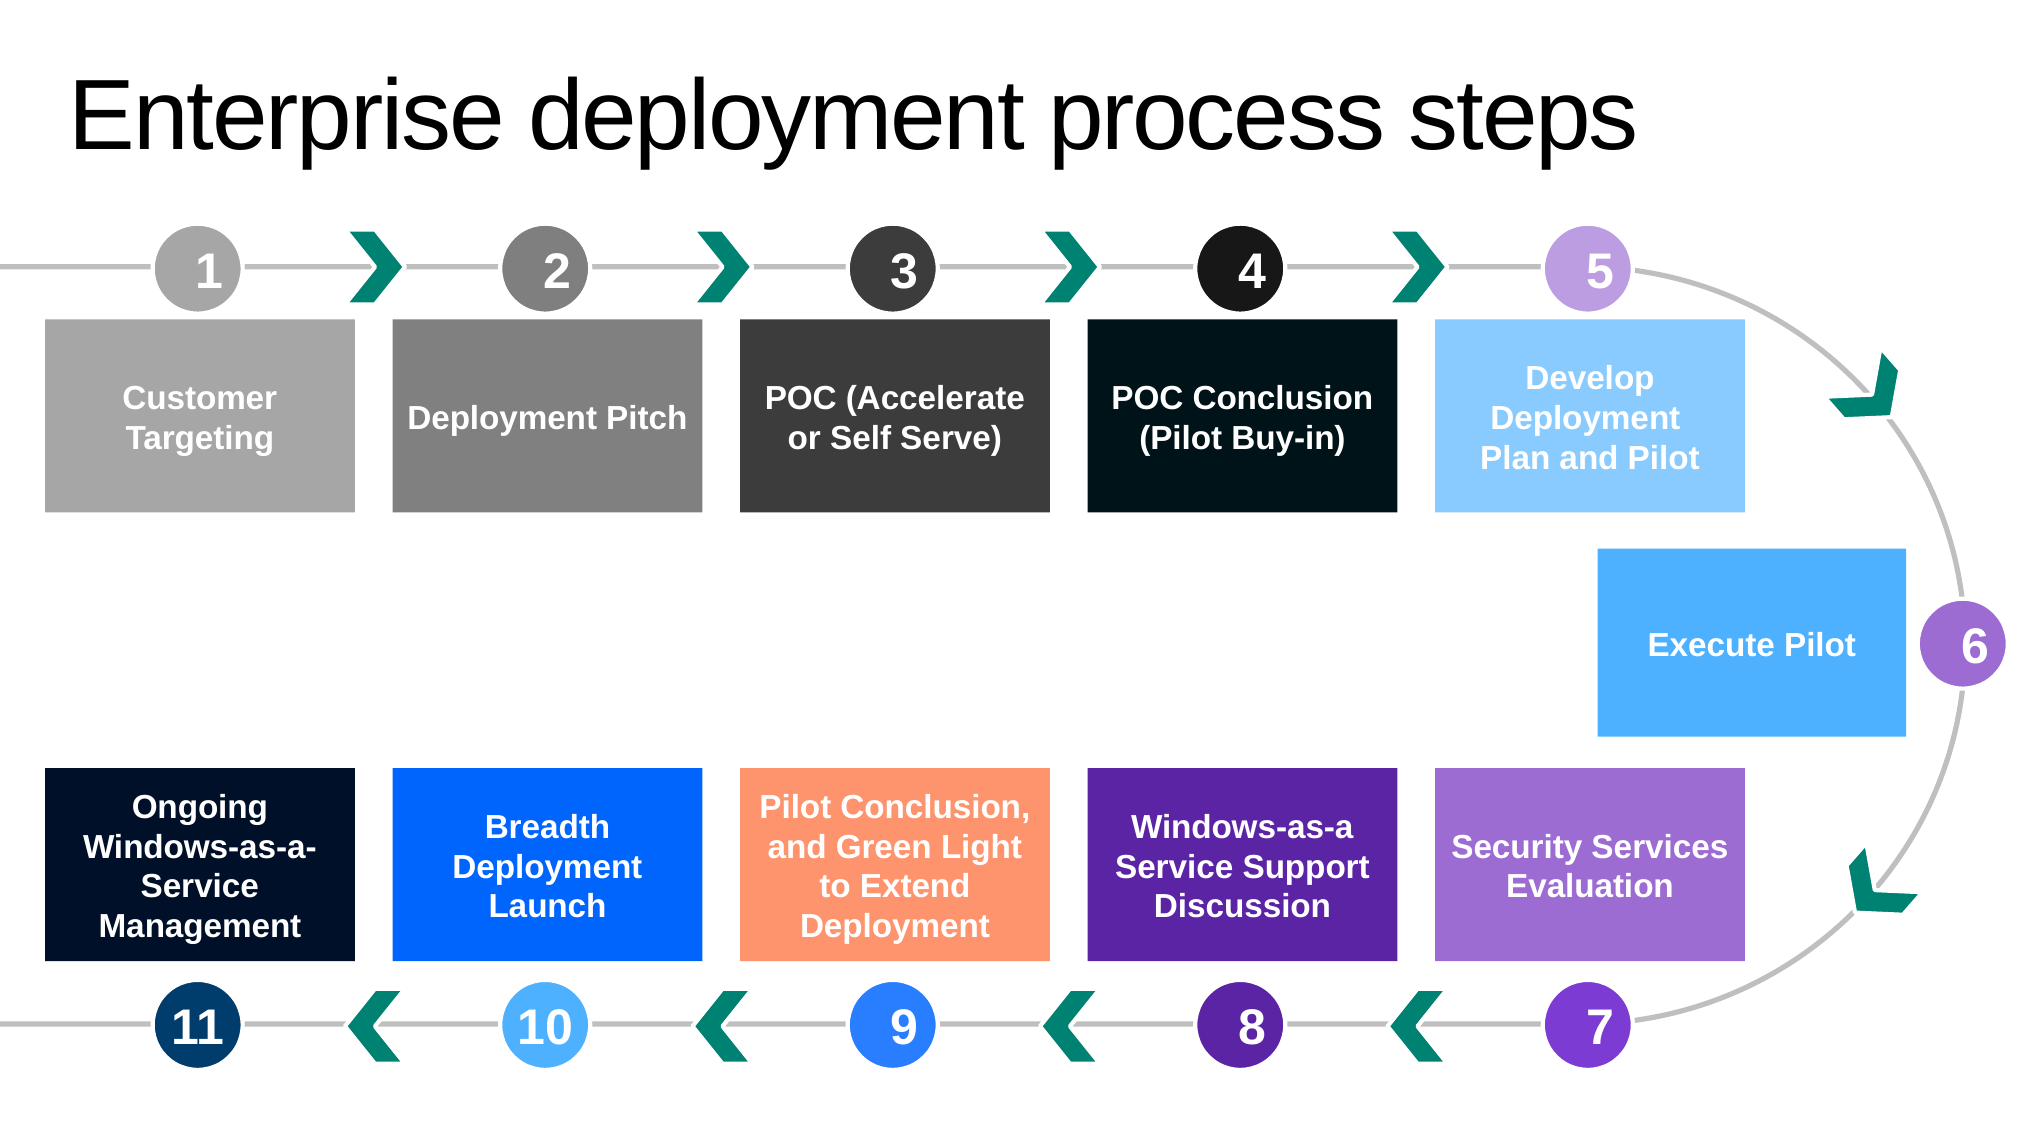

# Enterprise deployment process steps
1
2
3
4
5

Customer Targeting
Deployment Pitch
POC (Accelerate or Self Serve)
POC Conclusion (Pilot Buy-in)
Develop Deployment
Plan and Pilot

Execute Pilot
6
Ongoing Windows-as-a-Service Management
Breadth Deployment Launch
Pilot Conclusion, and Green Light to Extend Deployment
Windows-as-a Service Support Discussion
Security Services Evaluation

11
10
9
8
7